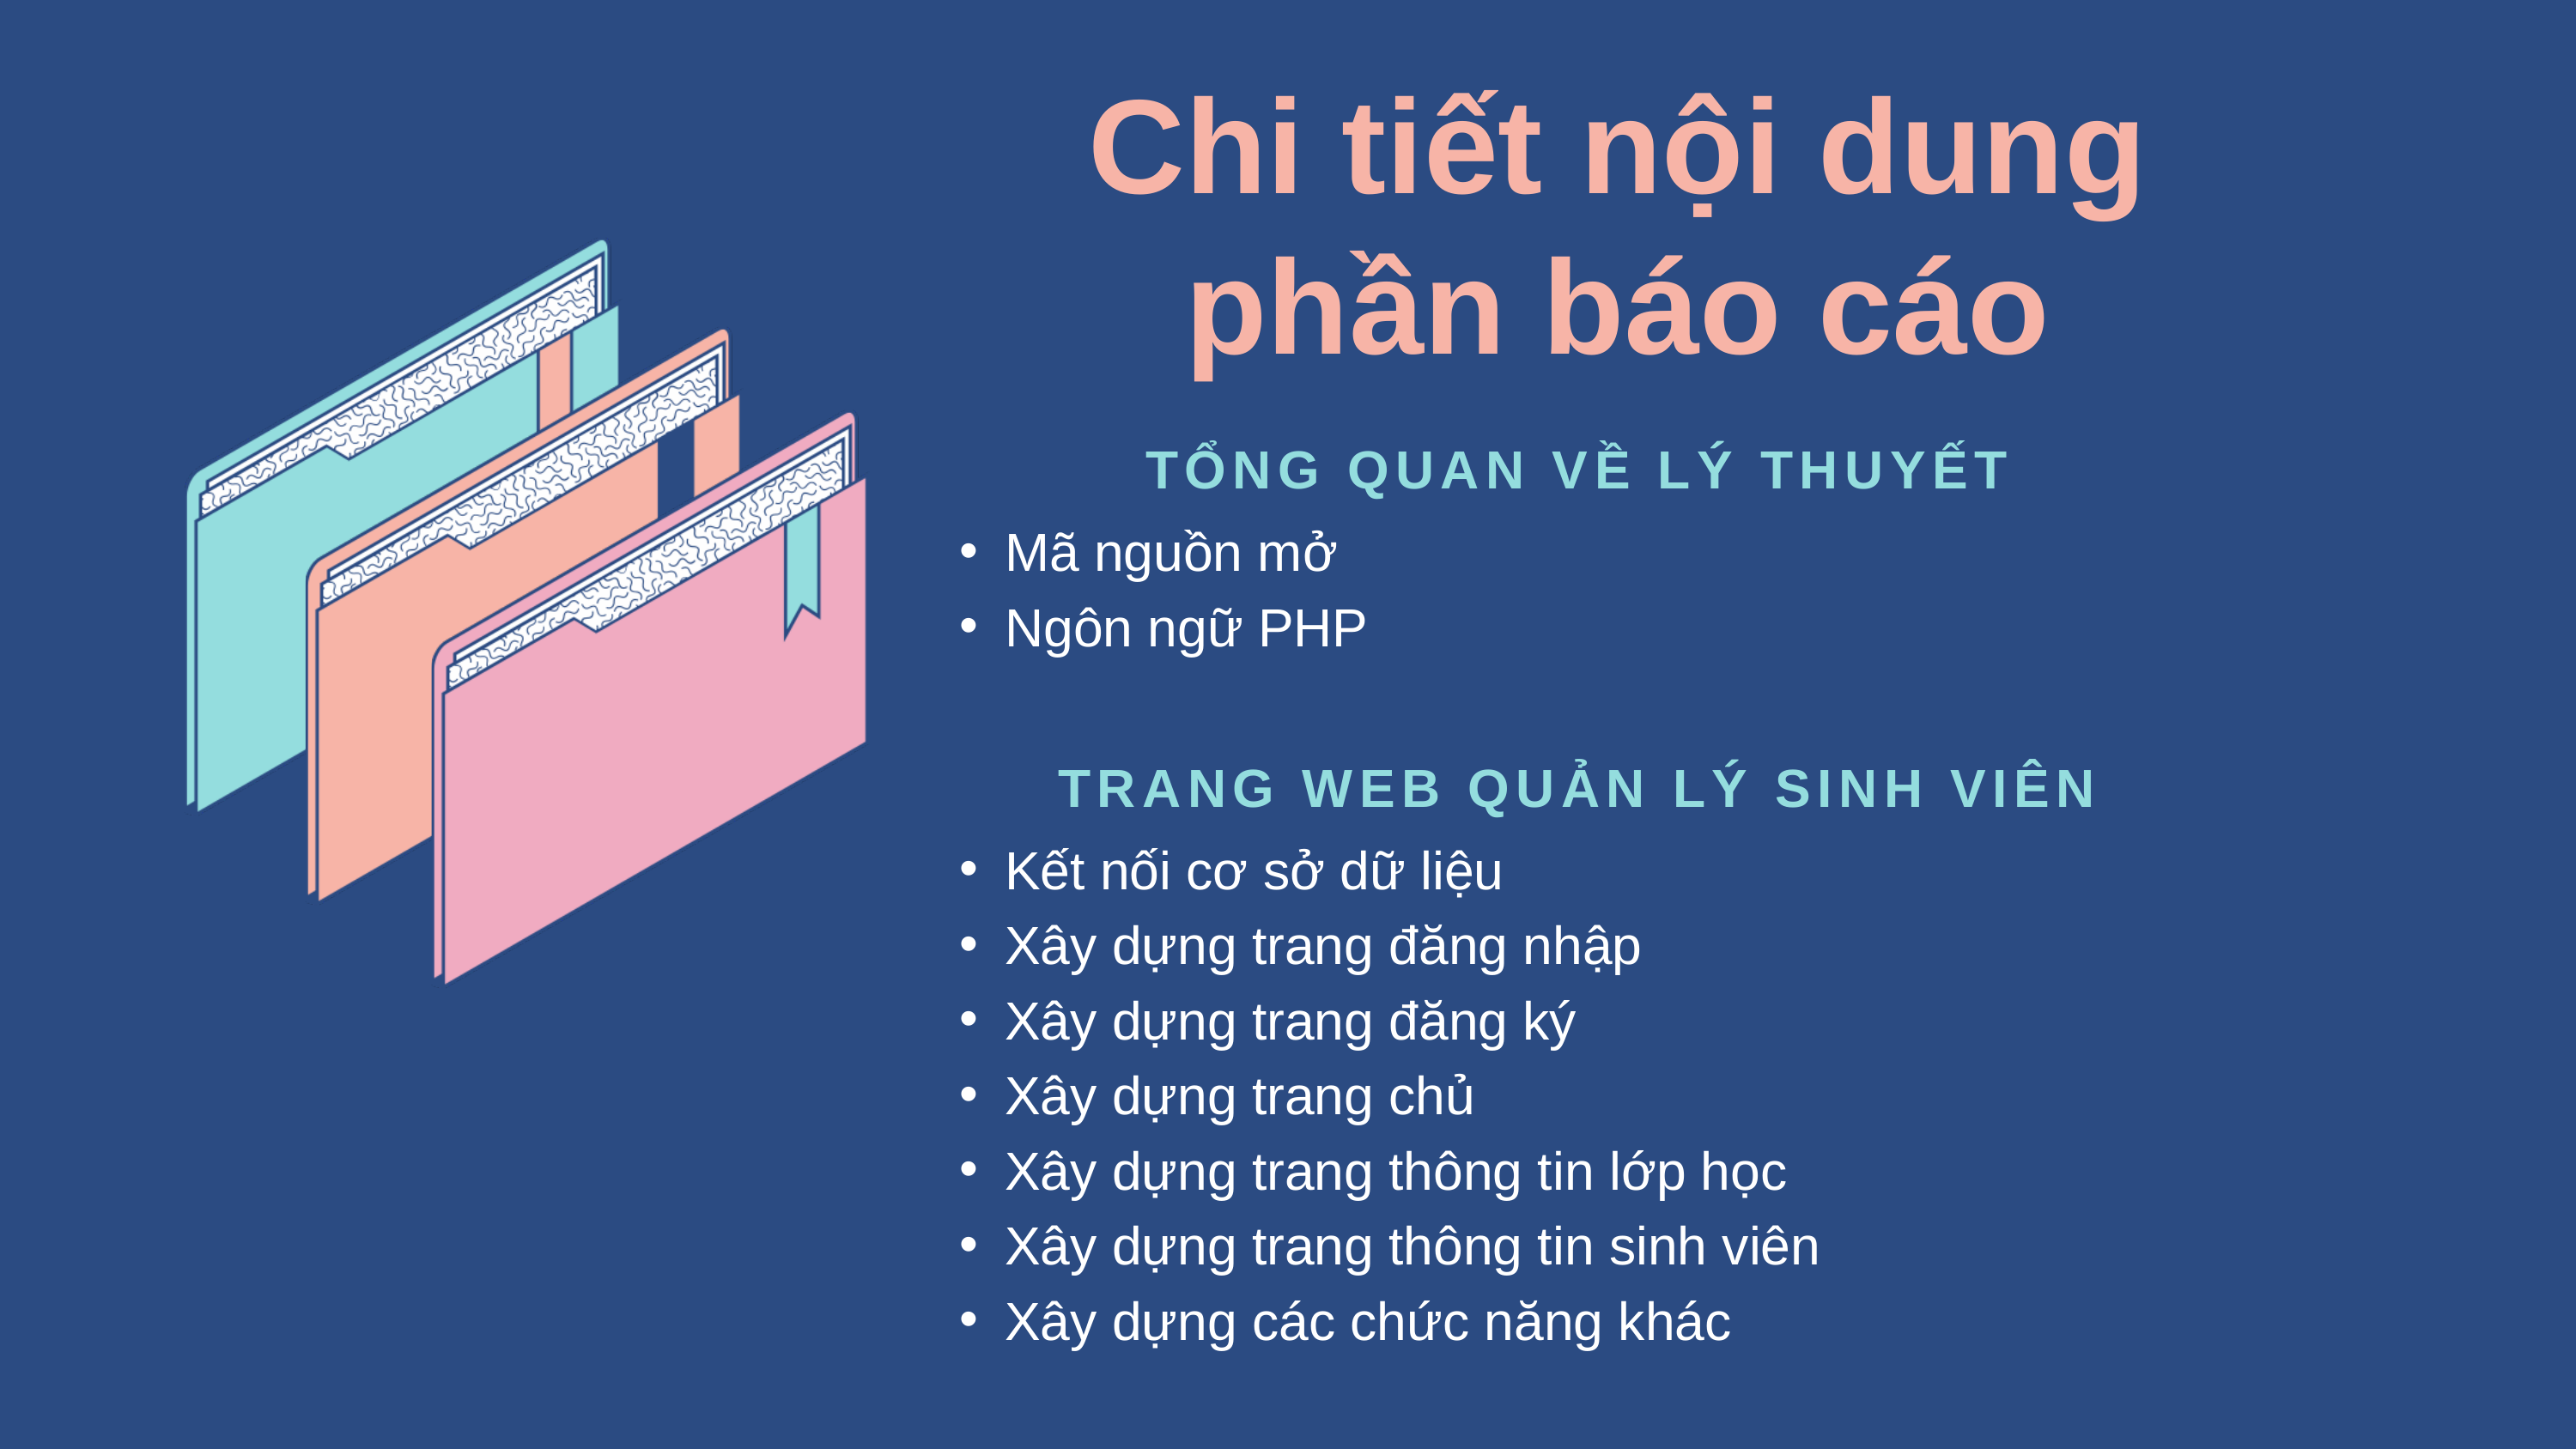

Chi tiết nội dung phần báo cáo

TỔNG QUAN VỀ LÝ THUYẾT
Mã nguồn mở
Ngôn ngữ PHP
TRANG WEB QUẢN LÝ SINH VIÊN
Kết nối cơ sở dữ liệu
Xây dựng trang đăng nhập
Xây dựng trang đăng ký
Xây dựng trang chủ
Xây dựng trang thông tin lớp học
Xây dựng trang thông tin sinh viên
Xây dựng các chức năng khác